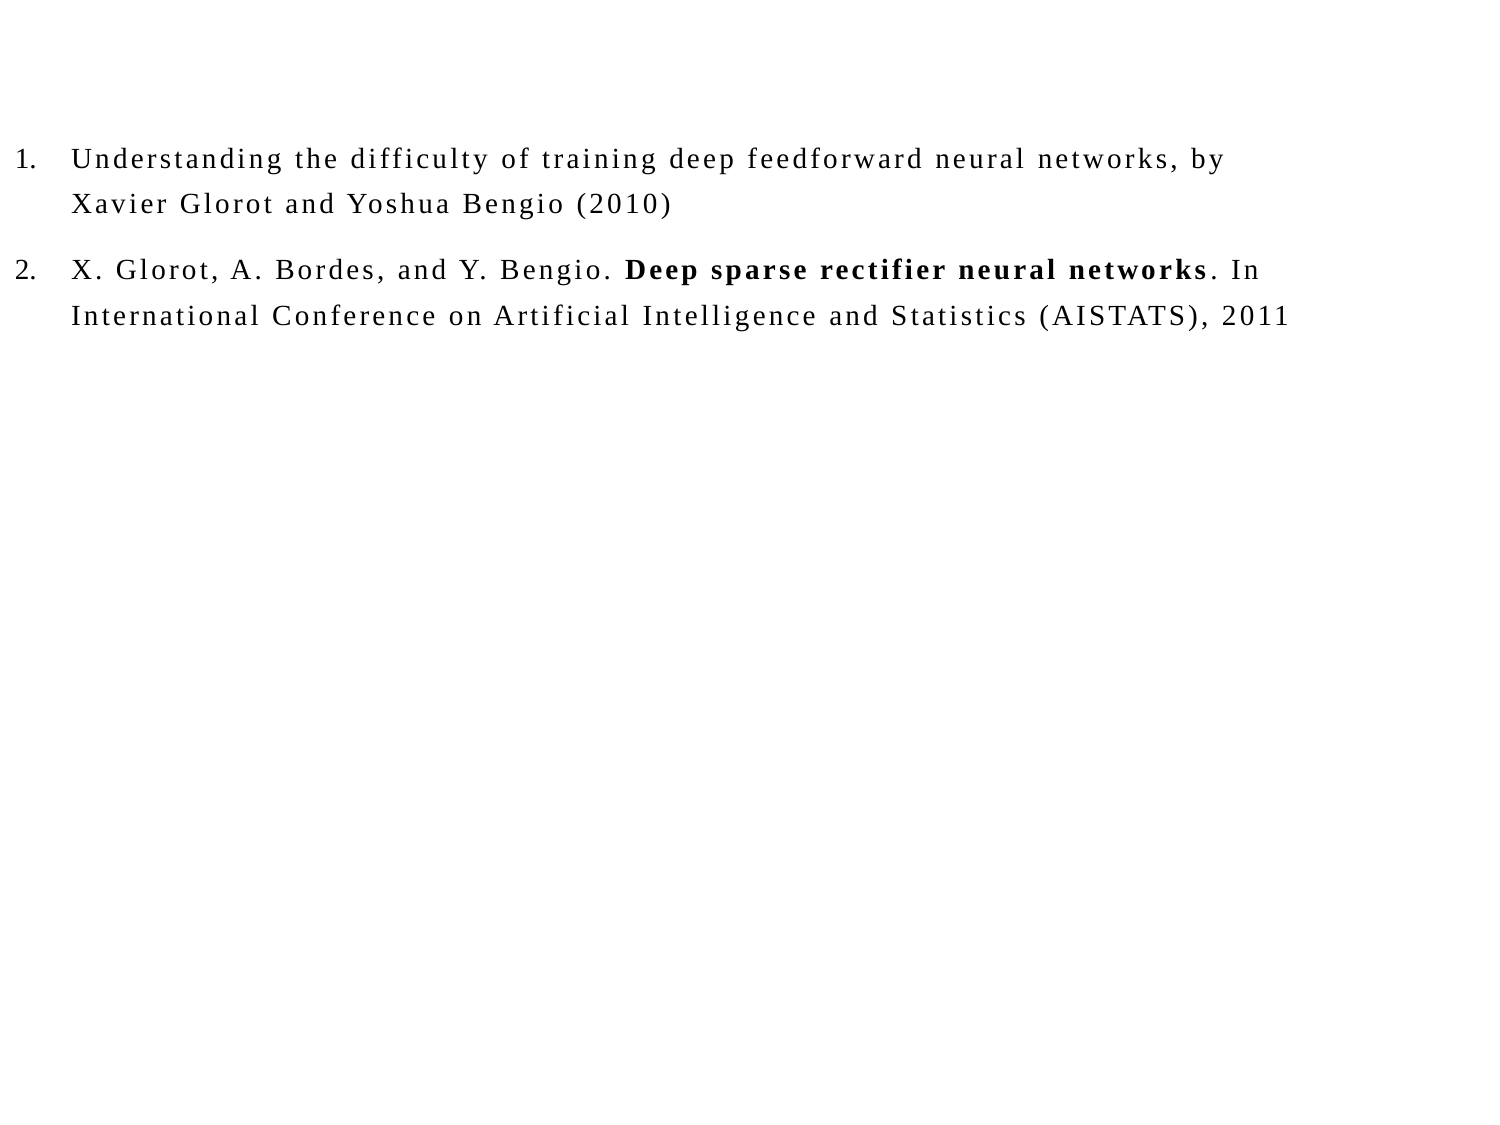

#
Understanding the difficulty of training deep feedforward neural networks, by Xavier Glorot and Yoshua Bengio (2010)
X. Glorot, A. Bordes, and Y. Bengio. Deep sparse rectifier neural networks. In International Conference on Artificial Intelligence and Statistics (AISTATS), 2011